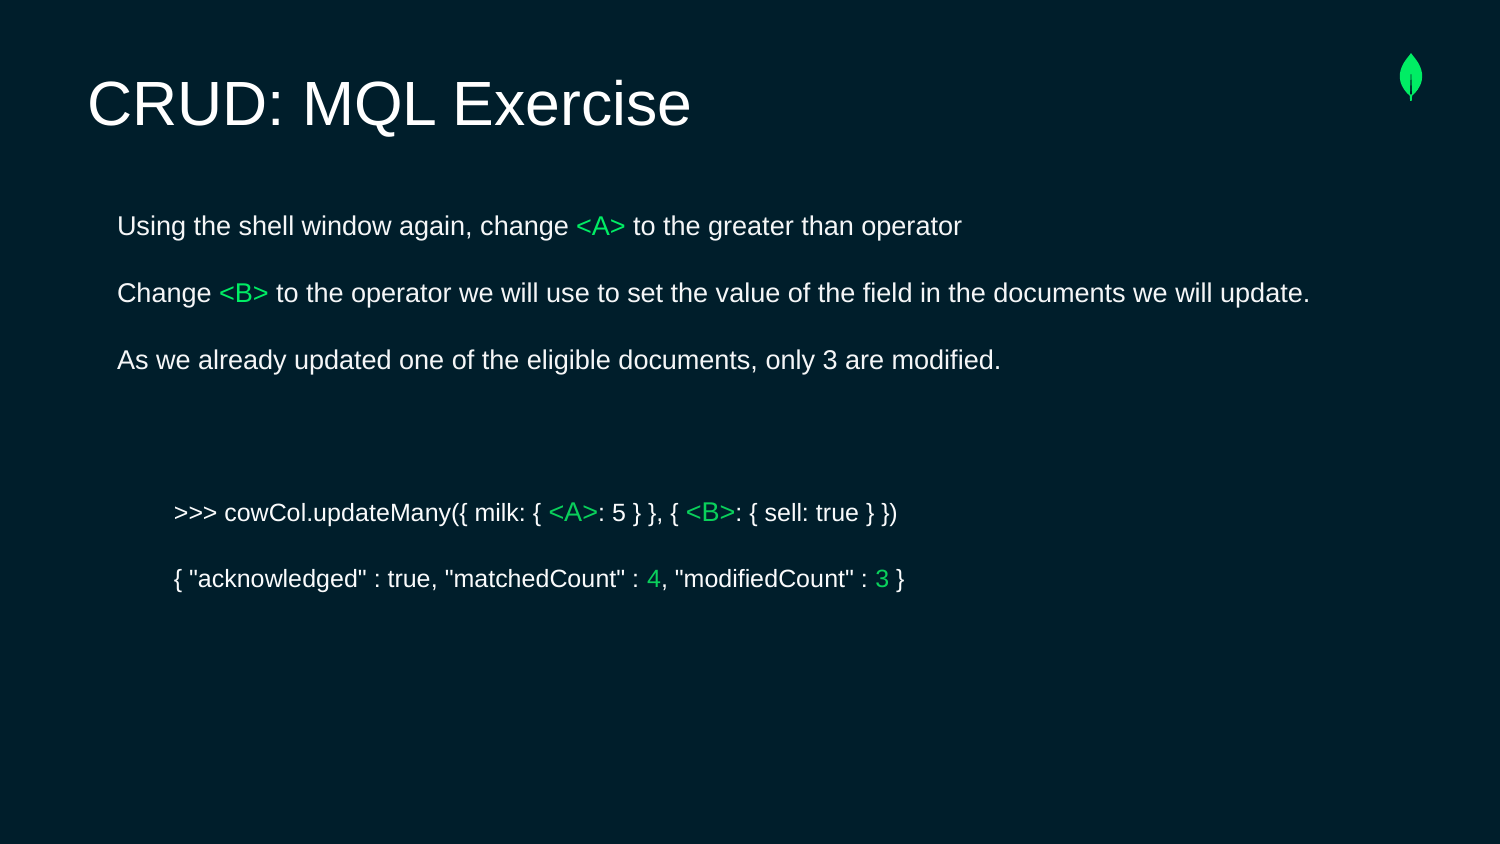

CRUD: MQL Exercise
Using the shell window again, change <A> to the greater than operator
Change <B> to the operator we will use to set the value of the field in the documents we will update.
As we already updated one of the eligible documents, only 3 are modified.
# >>> cowCol.updateMany({ milk: { <A>: 5 } }, { <B>: { sell: true } })
{ "acknowledged" : true, "matchedCount" : 4, "modifiedCount" : 3 }